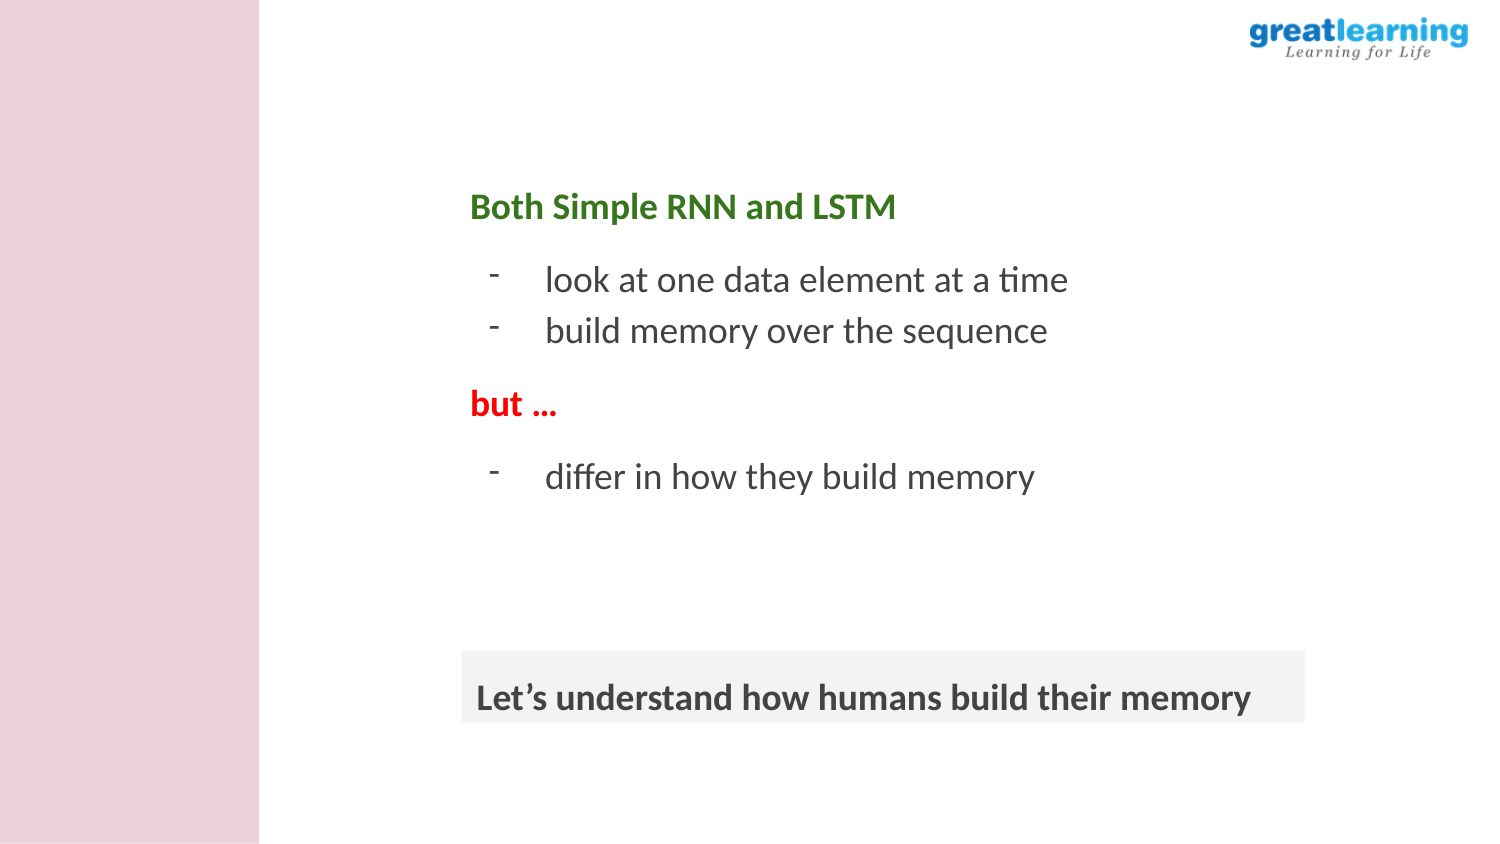

Both Simple RNN and LSTM
look at one data element at a time
build memory over the sequence
but …
differ in how they build memory

Let’s understand how humans build their memory